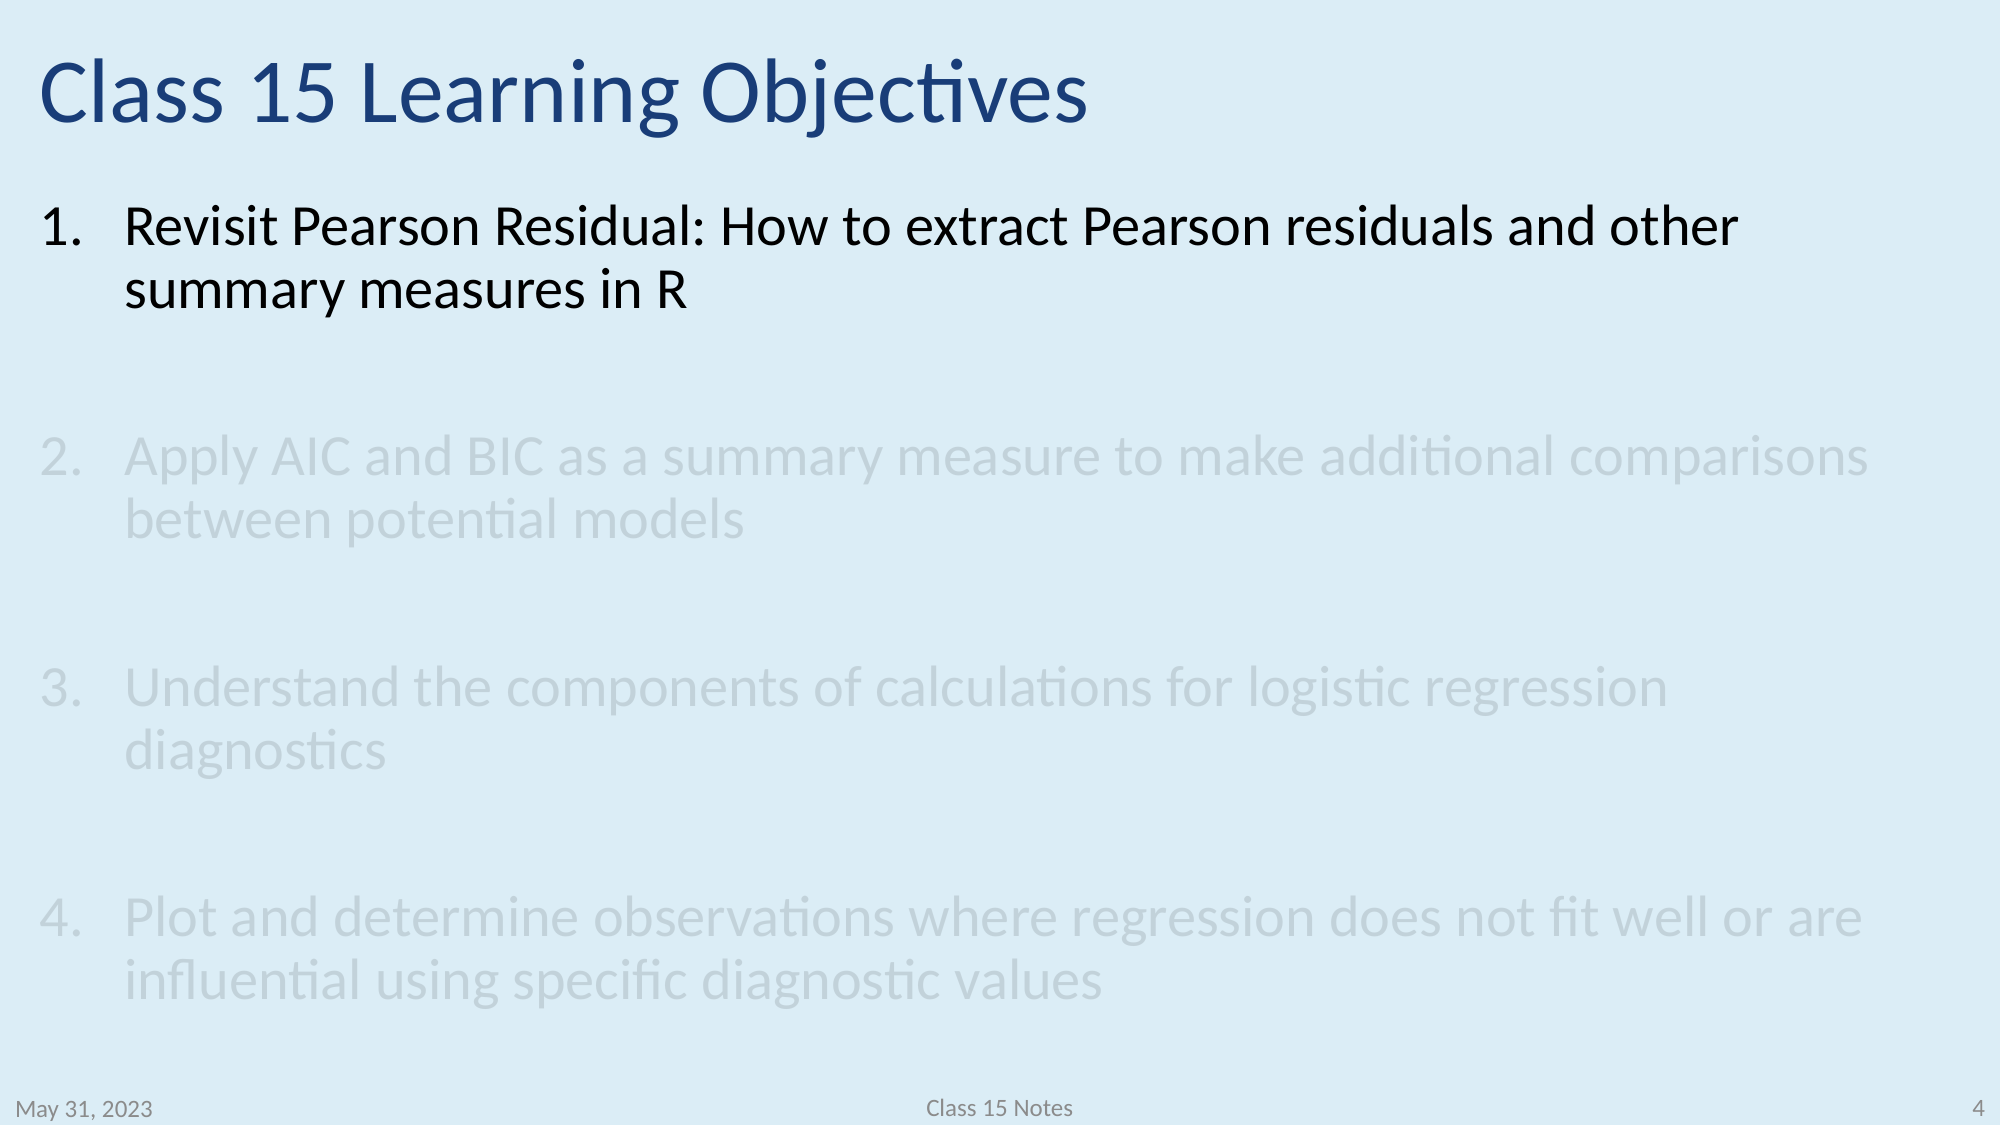

# Class 15 Learning Objectives
Revisit Pearson Residual: How to extract Pearson residuals and other summary measures in R

Apply AIC and BIC as a summary measure to make additional comparisons between potential models

Understand the components of calculations for logistic regression diagnostics

Plot and determine observations where regression does not fit well or are influential using specific diagnostic values

4
Class 15 Notes
May 31, 2023